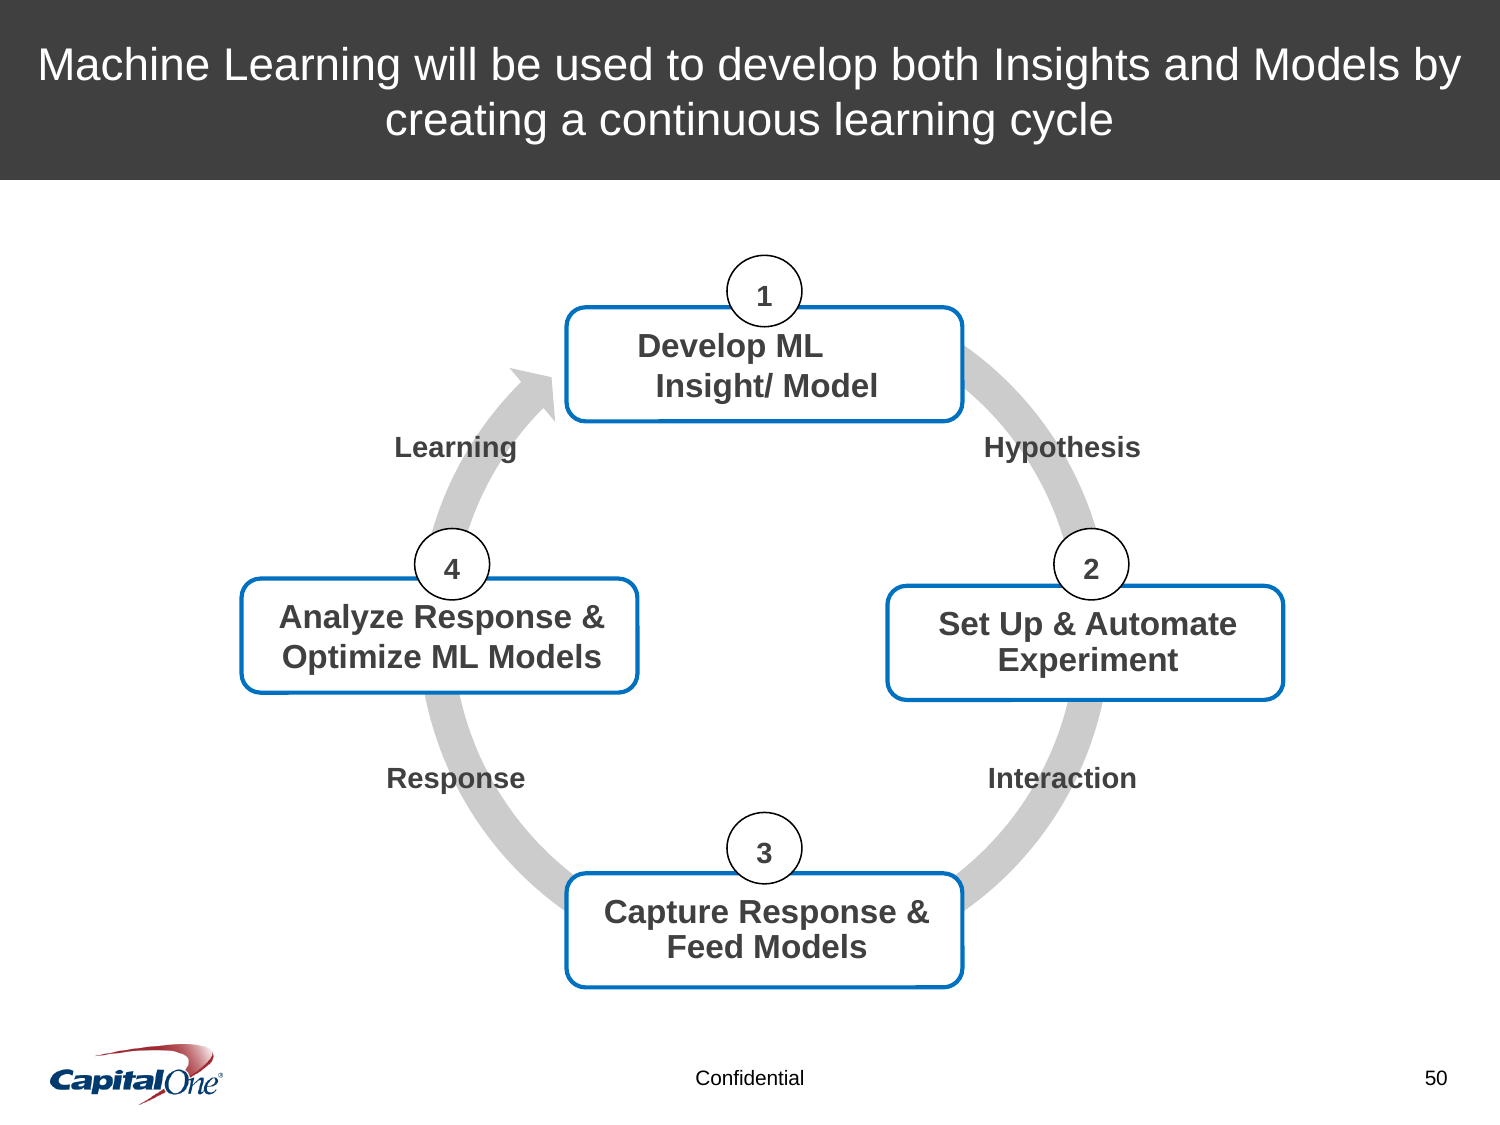

Machine Learning will be used to develop both Insights and Models by creating a continuous learning cycle
Develop ML         Insight/ Model
Set Up & Automate Experiment
Capture Response & Feed Models
Analyze Response & Optimize ML Models
1
Hypothesis
Learning
4
2
Response
Interaction
3